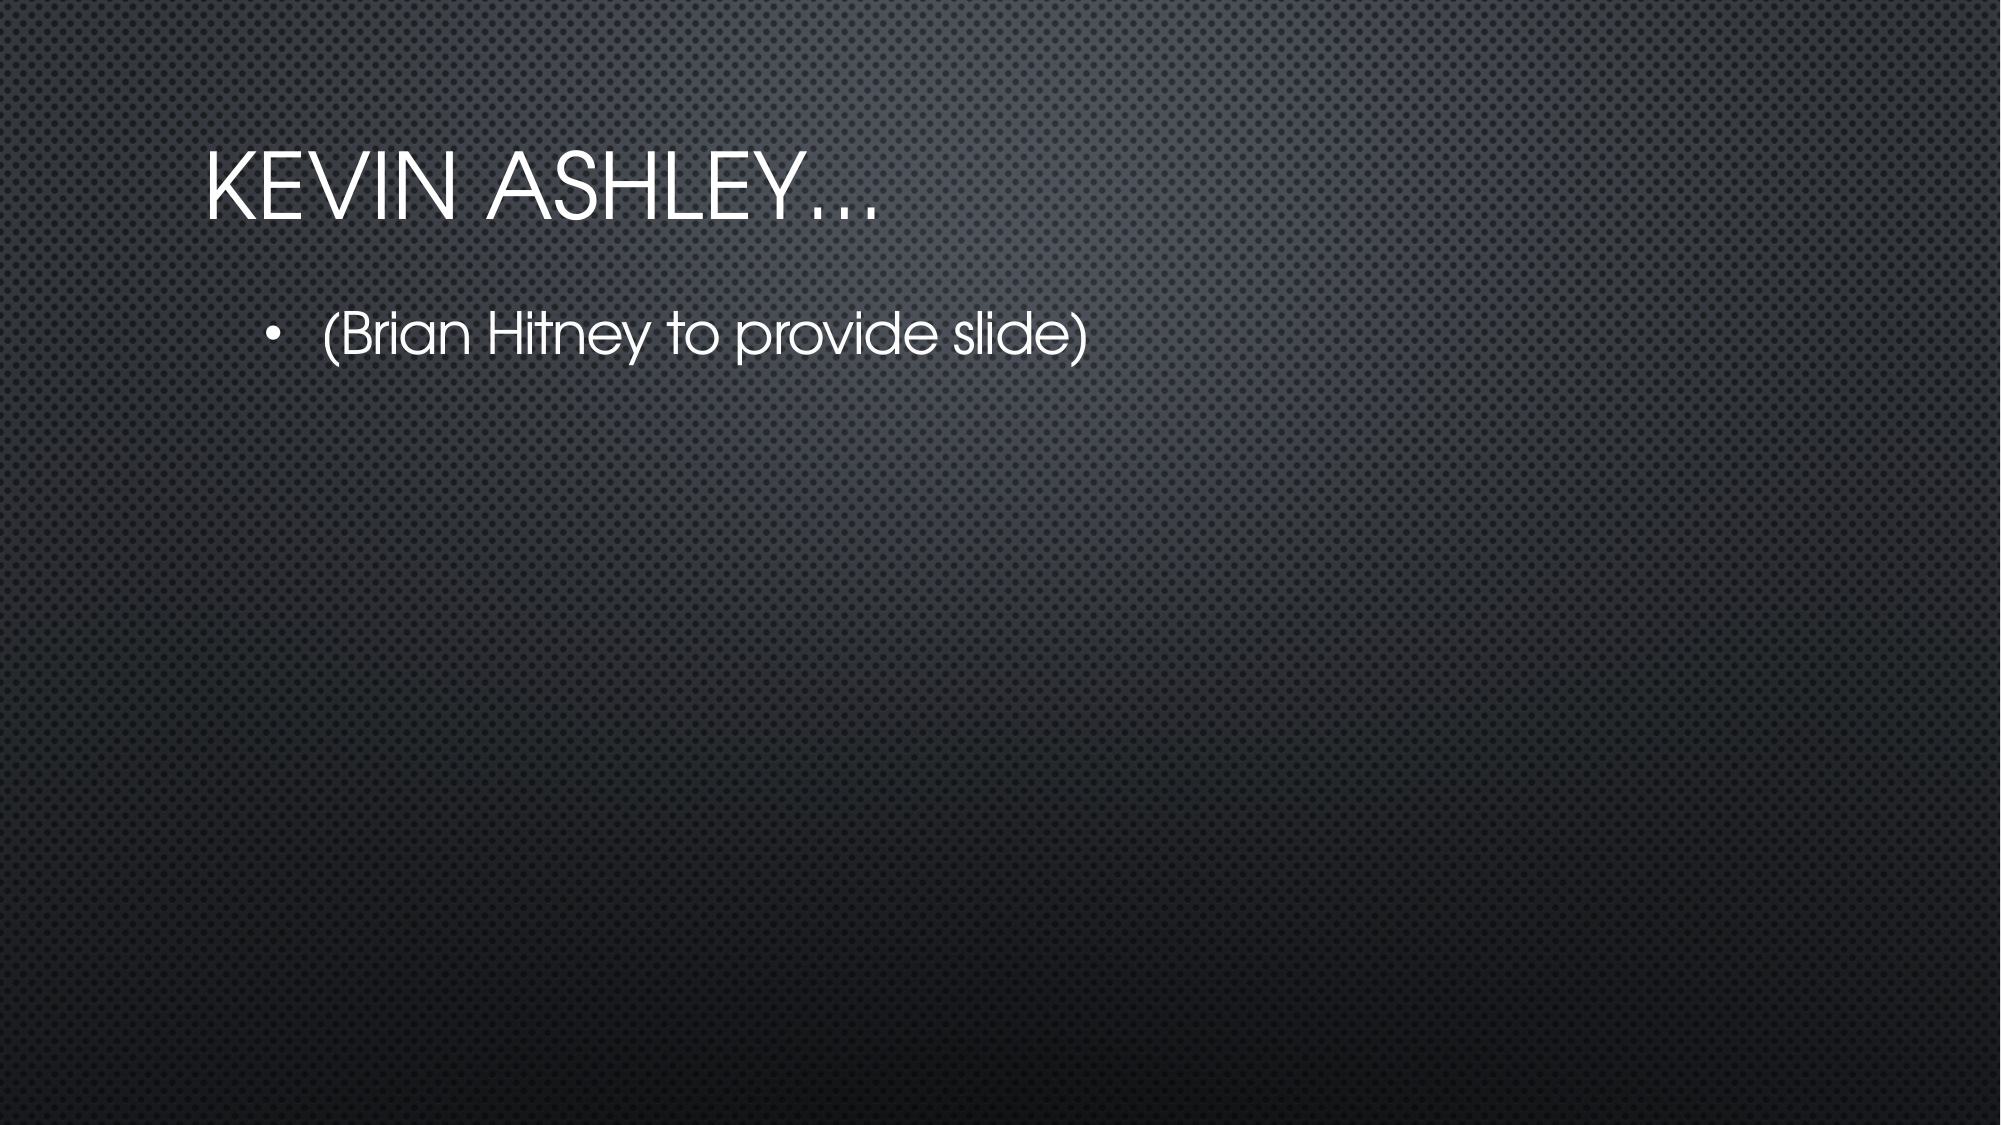

# Kevin Ashley…
(Brian Hitney to provide slide)